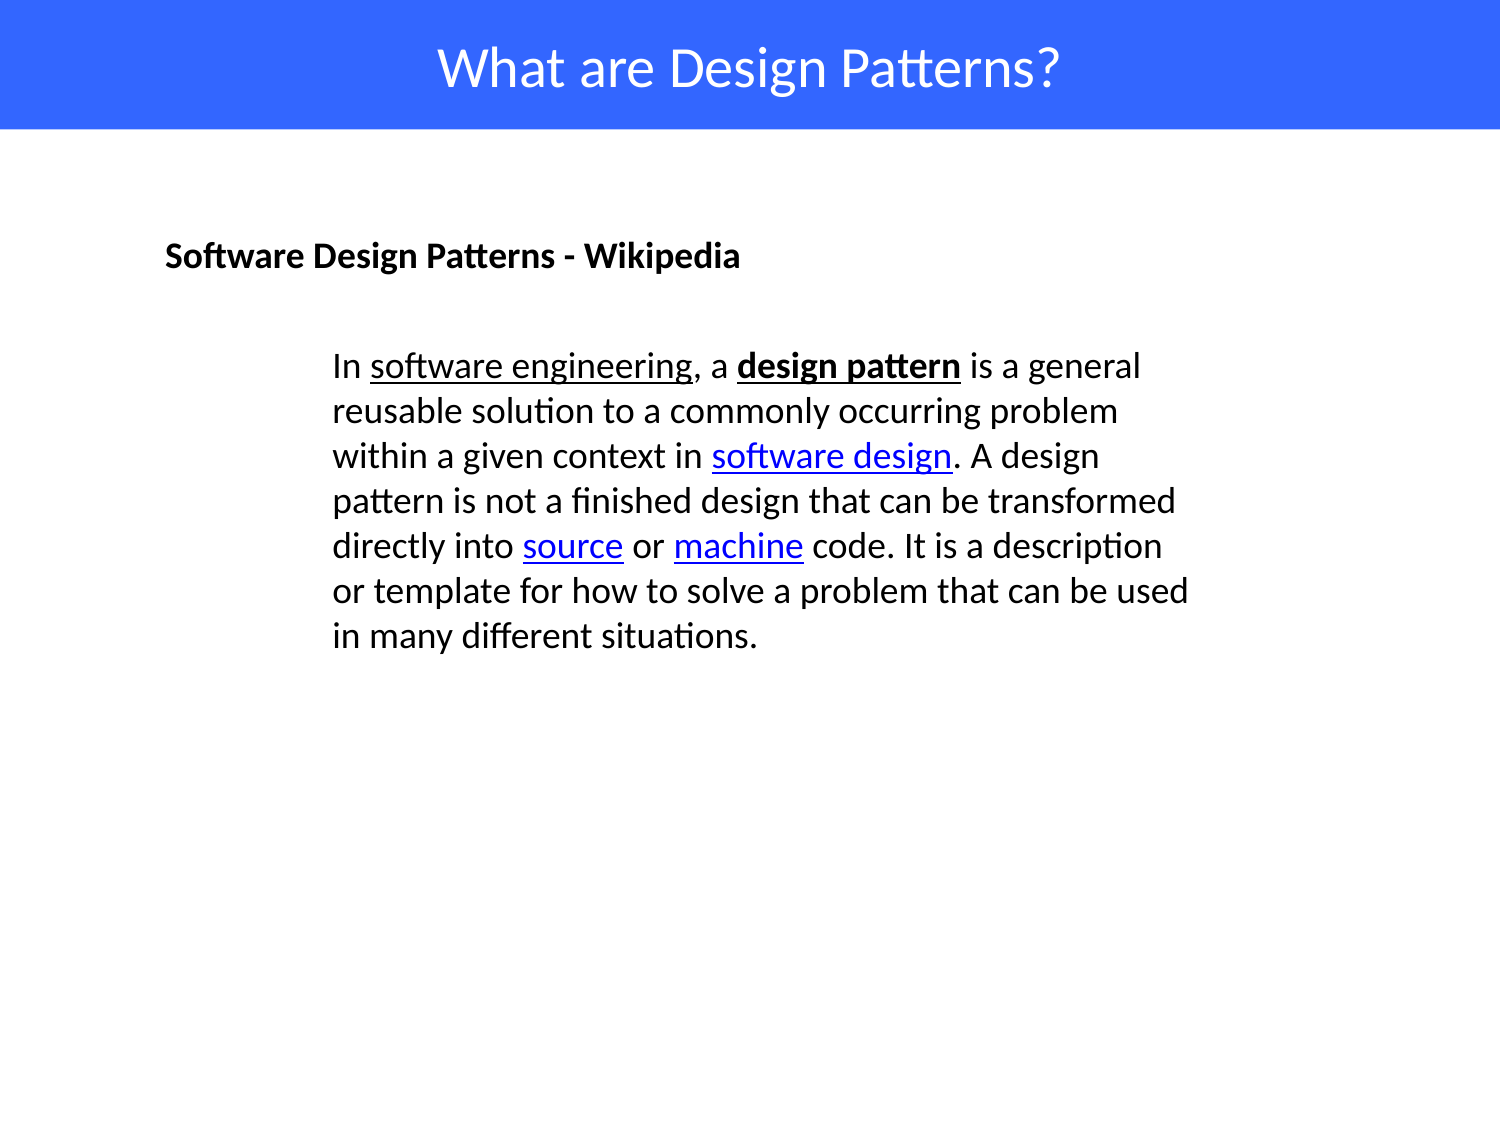

# What are Design Patterns?
Software Design Patterns - Wikipedia
In software engineering, a design pattern is a general reusable solution to a commonly occurring problem within a given context in software design. A design pattern is not a finished design that can be transformed directly into source or machine code. It is a description or template for how to solve a problem that can be used in many different situations.